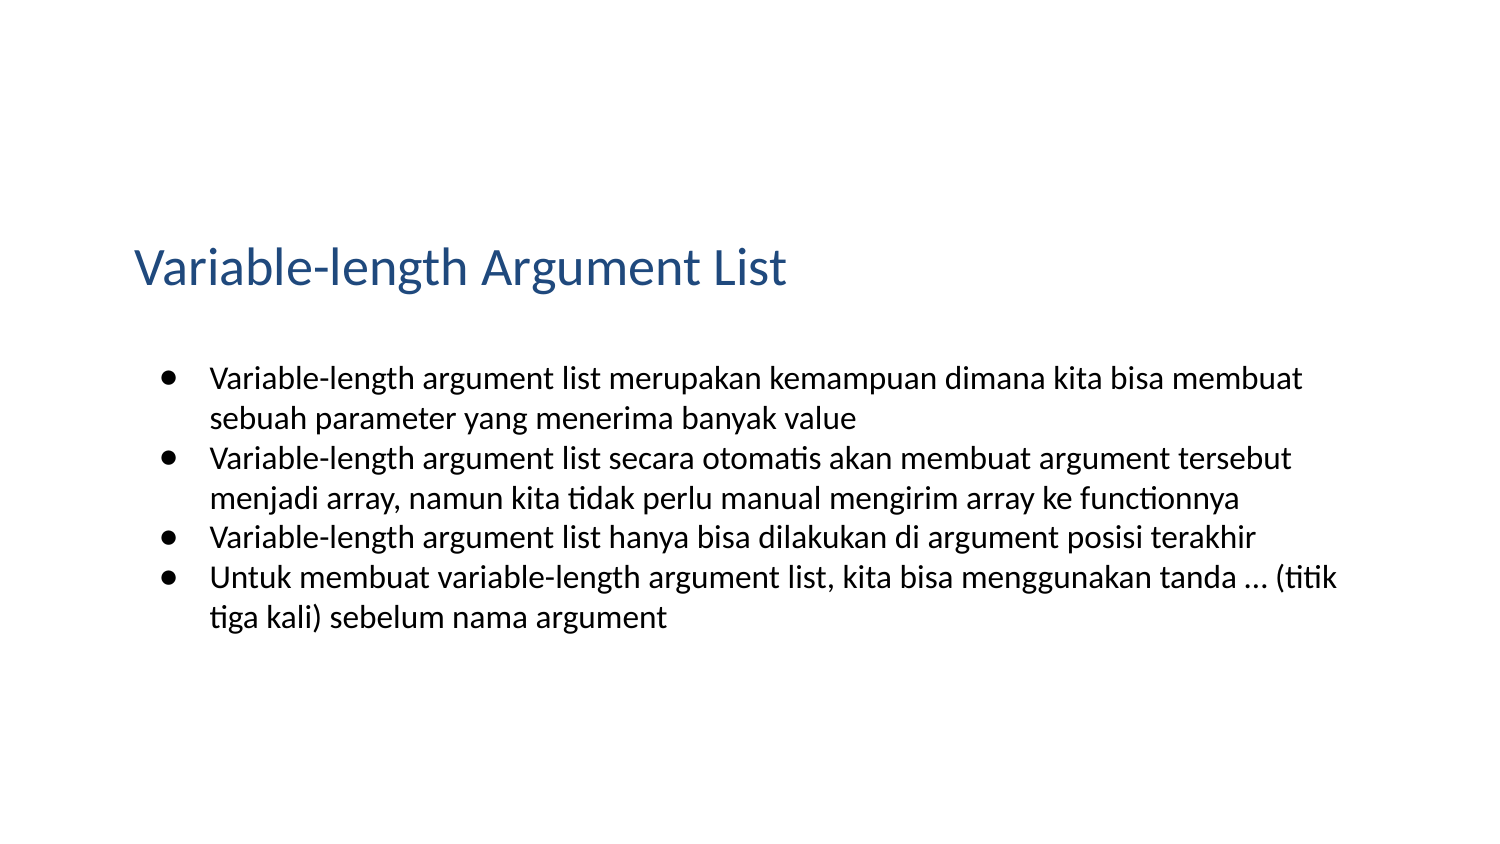

# Variable-length Argument List
Variable-length argument list merupakan kemampuan dimana kita bisa membuat sebuah parameter yang menerima banyak value
Variable-length argument list secara otomatis akan membuat argument tersebut menjadi array, namun kita tidak perlu manual mengirim array ke functionnya
Variable-length argument list hanya bisa dilakukan di argument posisi terakhir
Untuk membuat variable-length argument list, kita bisa menggunakan tanda … (titik tiga kali) sebelum nama argument